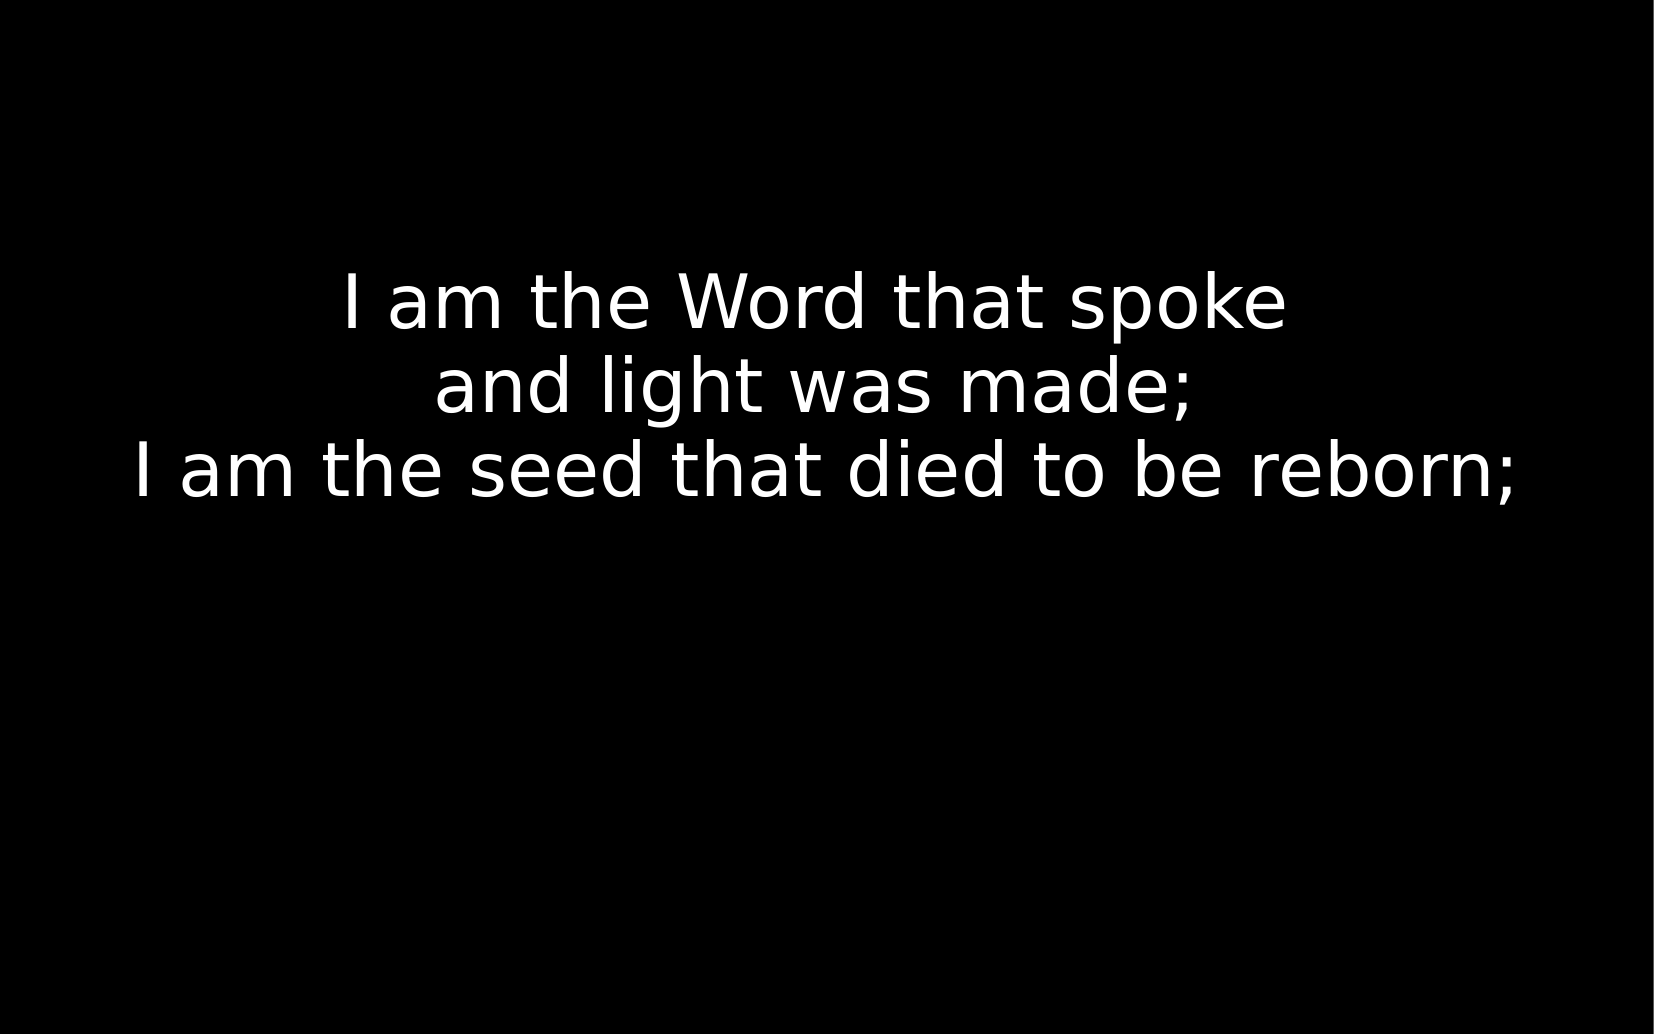

I am the Word that spoke
and light was made;
I am the seed that died to be reborn;